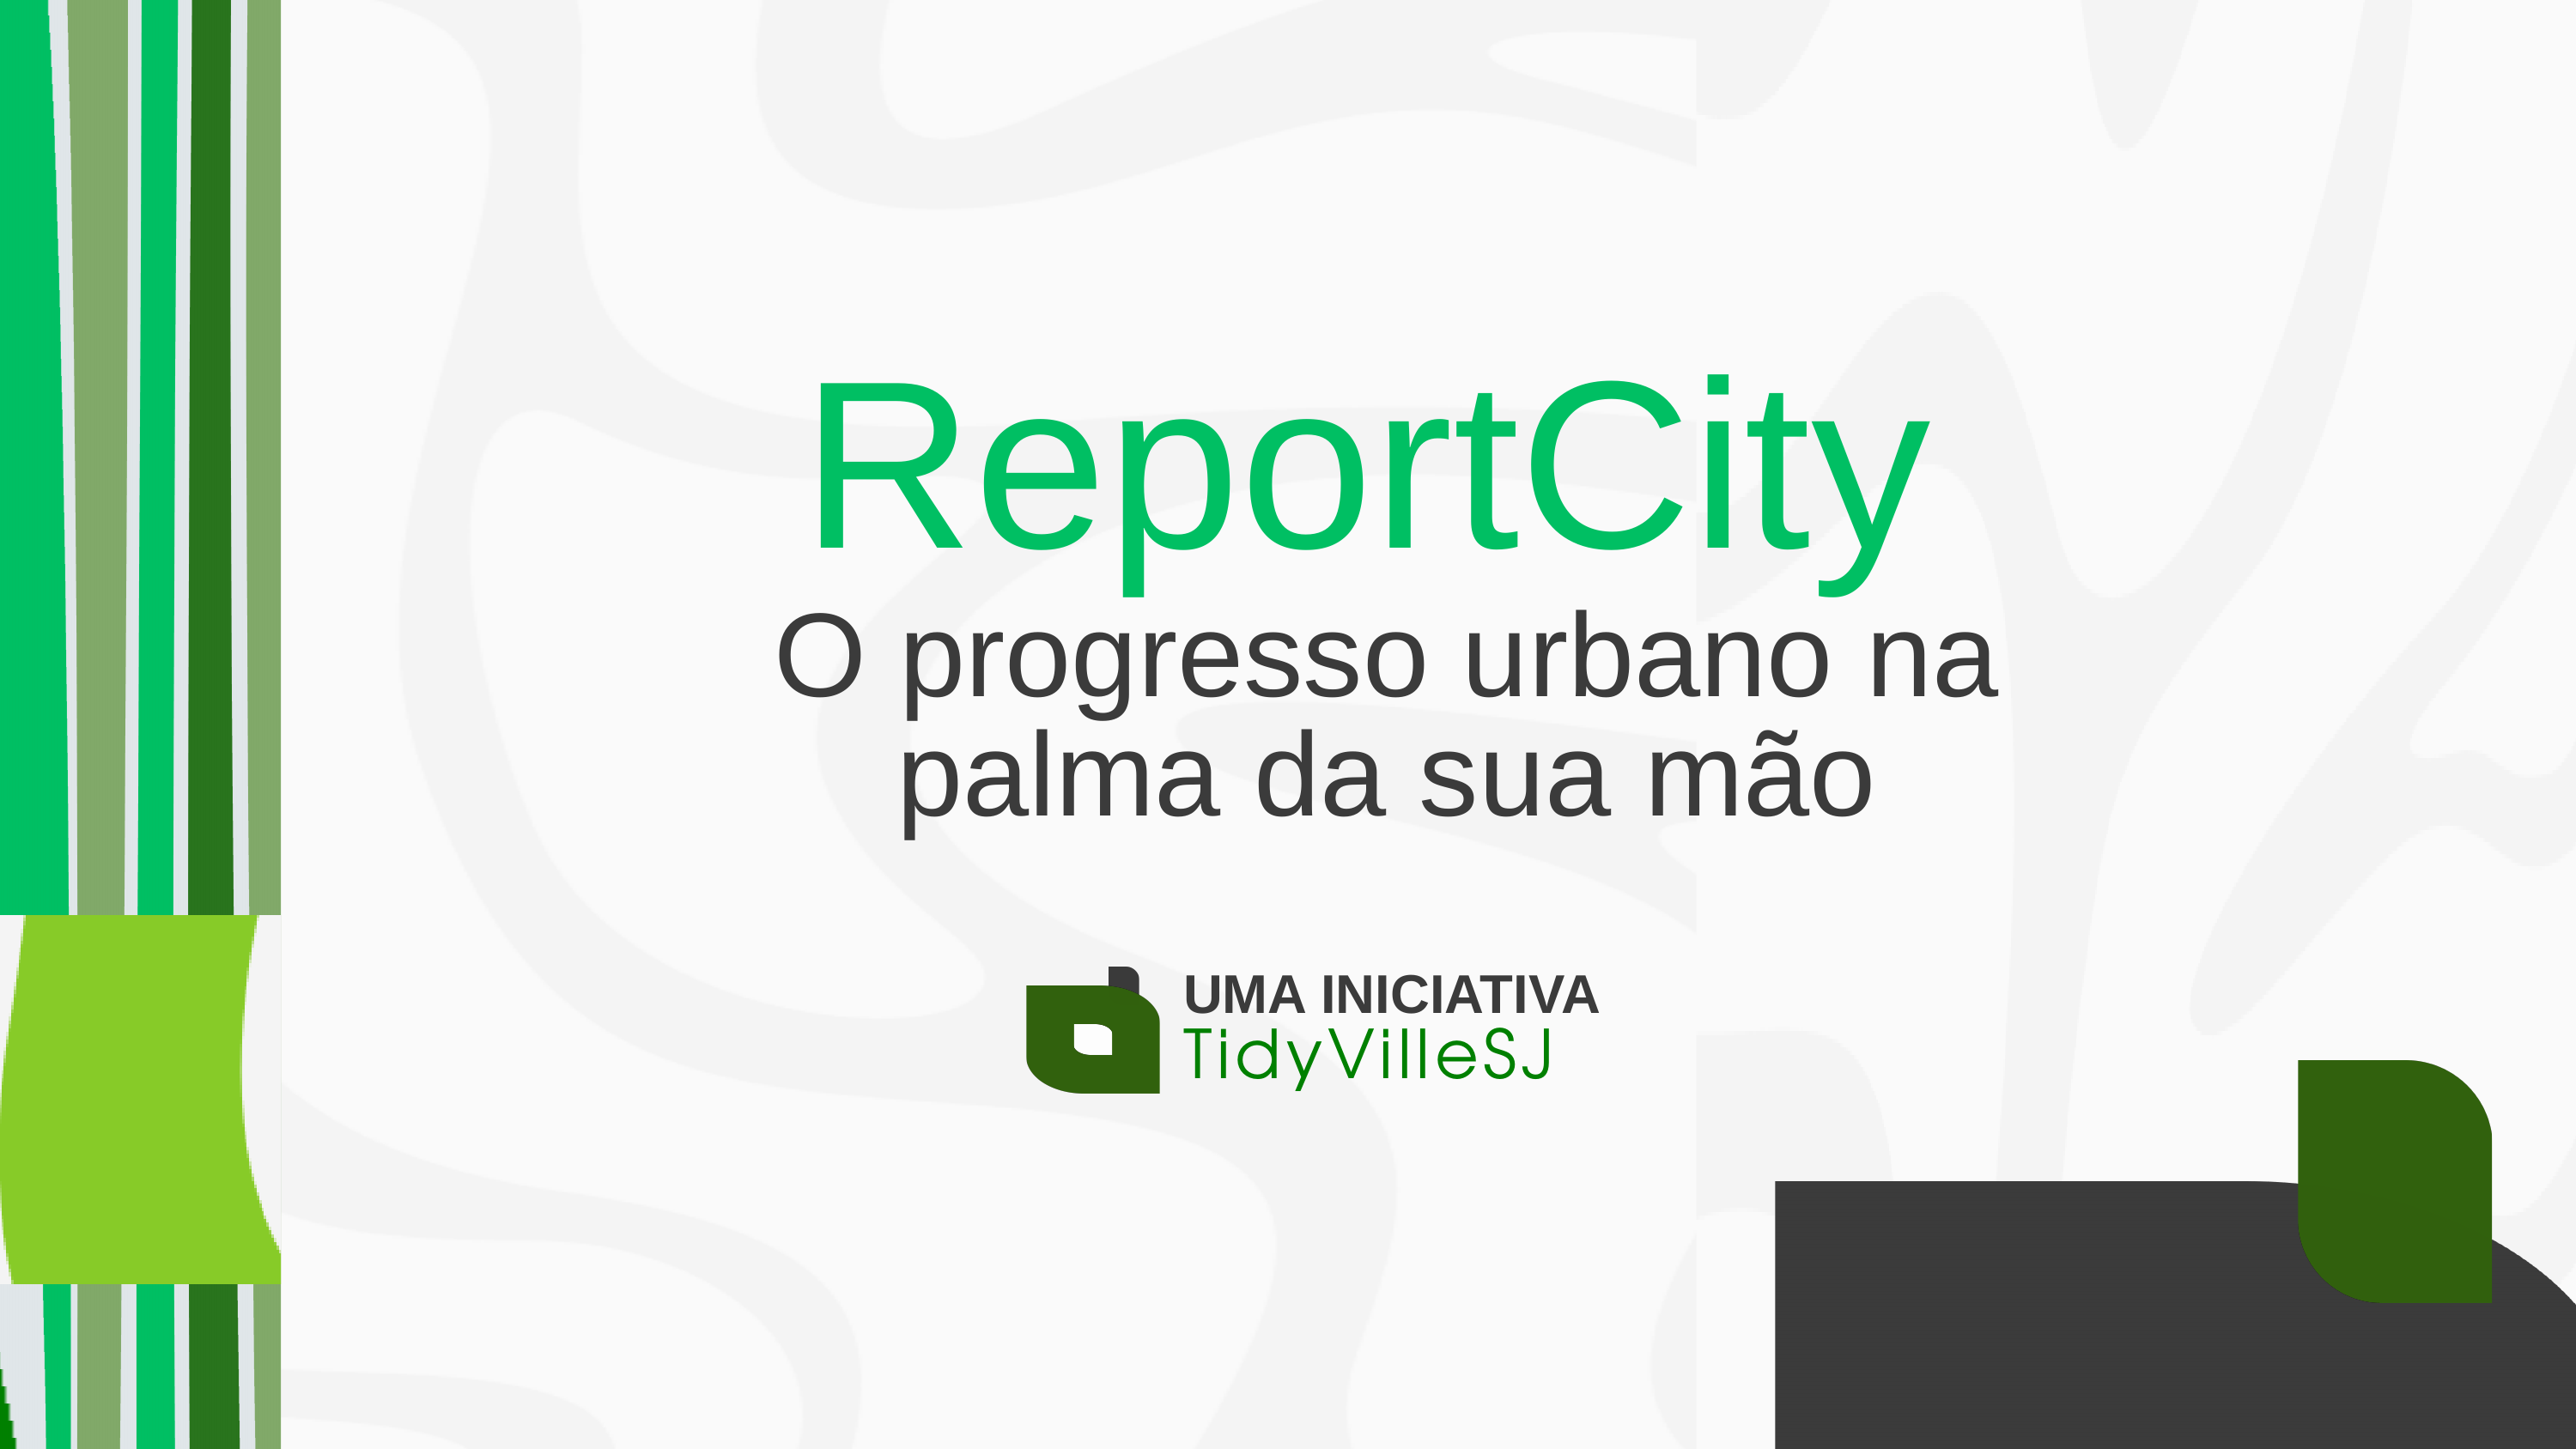

ReportCity
O progresso urbano na palma da sua mão

UMA INICIATIVA

TidyVilleSJ